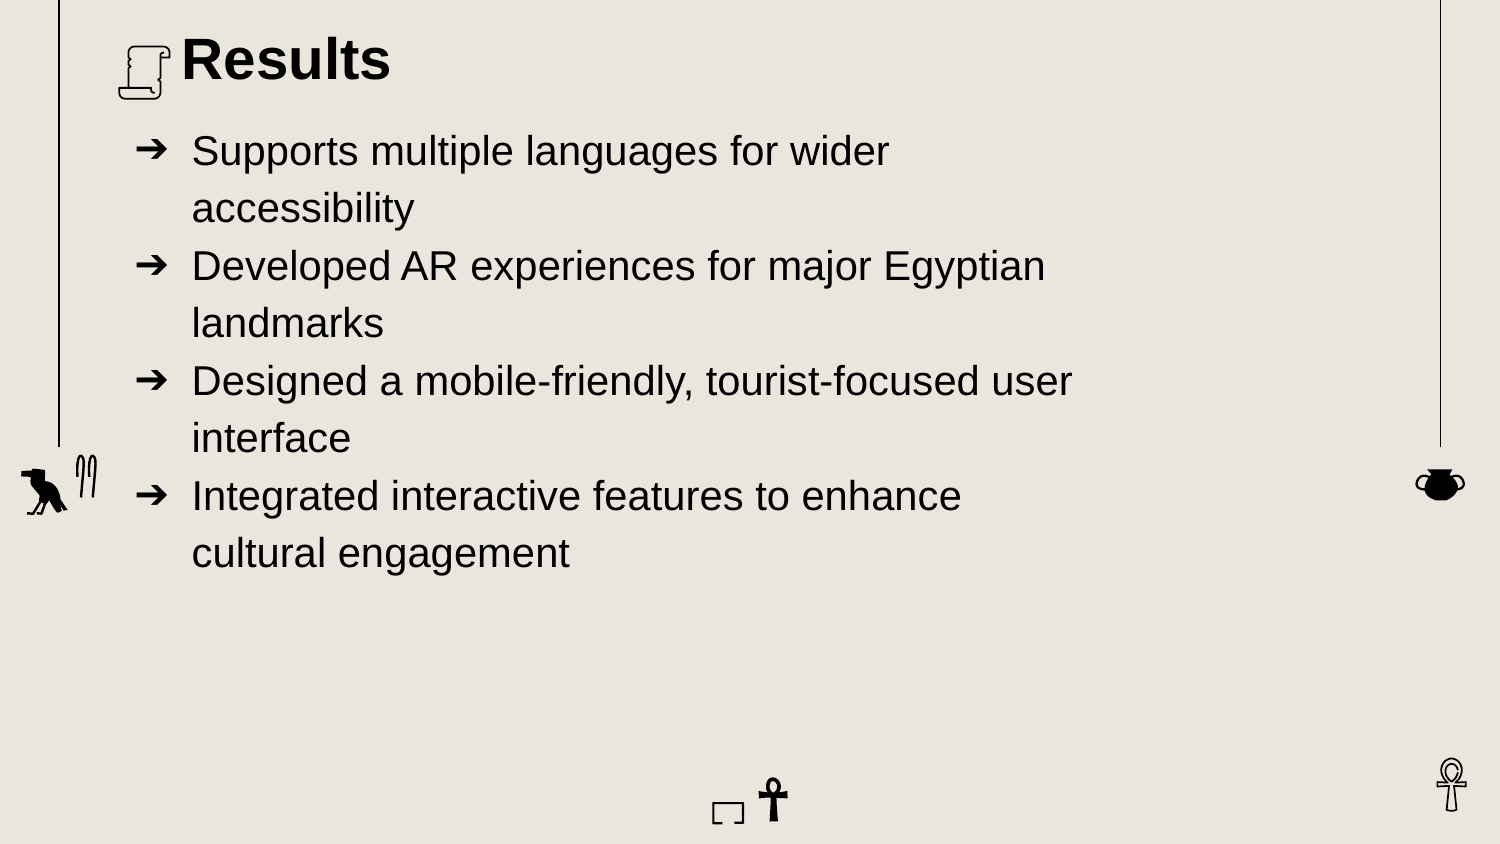

Results
Supports multiple languages for wider accessibility
Developed AR experiences for major Egyptian landmarks
Designed a mobile-friendly, tourist-focused user interface
Integrated interactive features to enhance cultural engagement